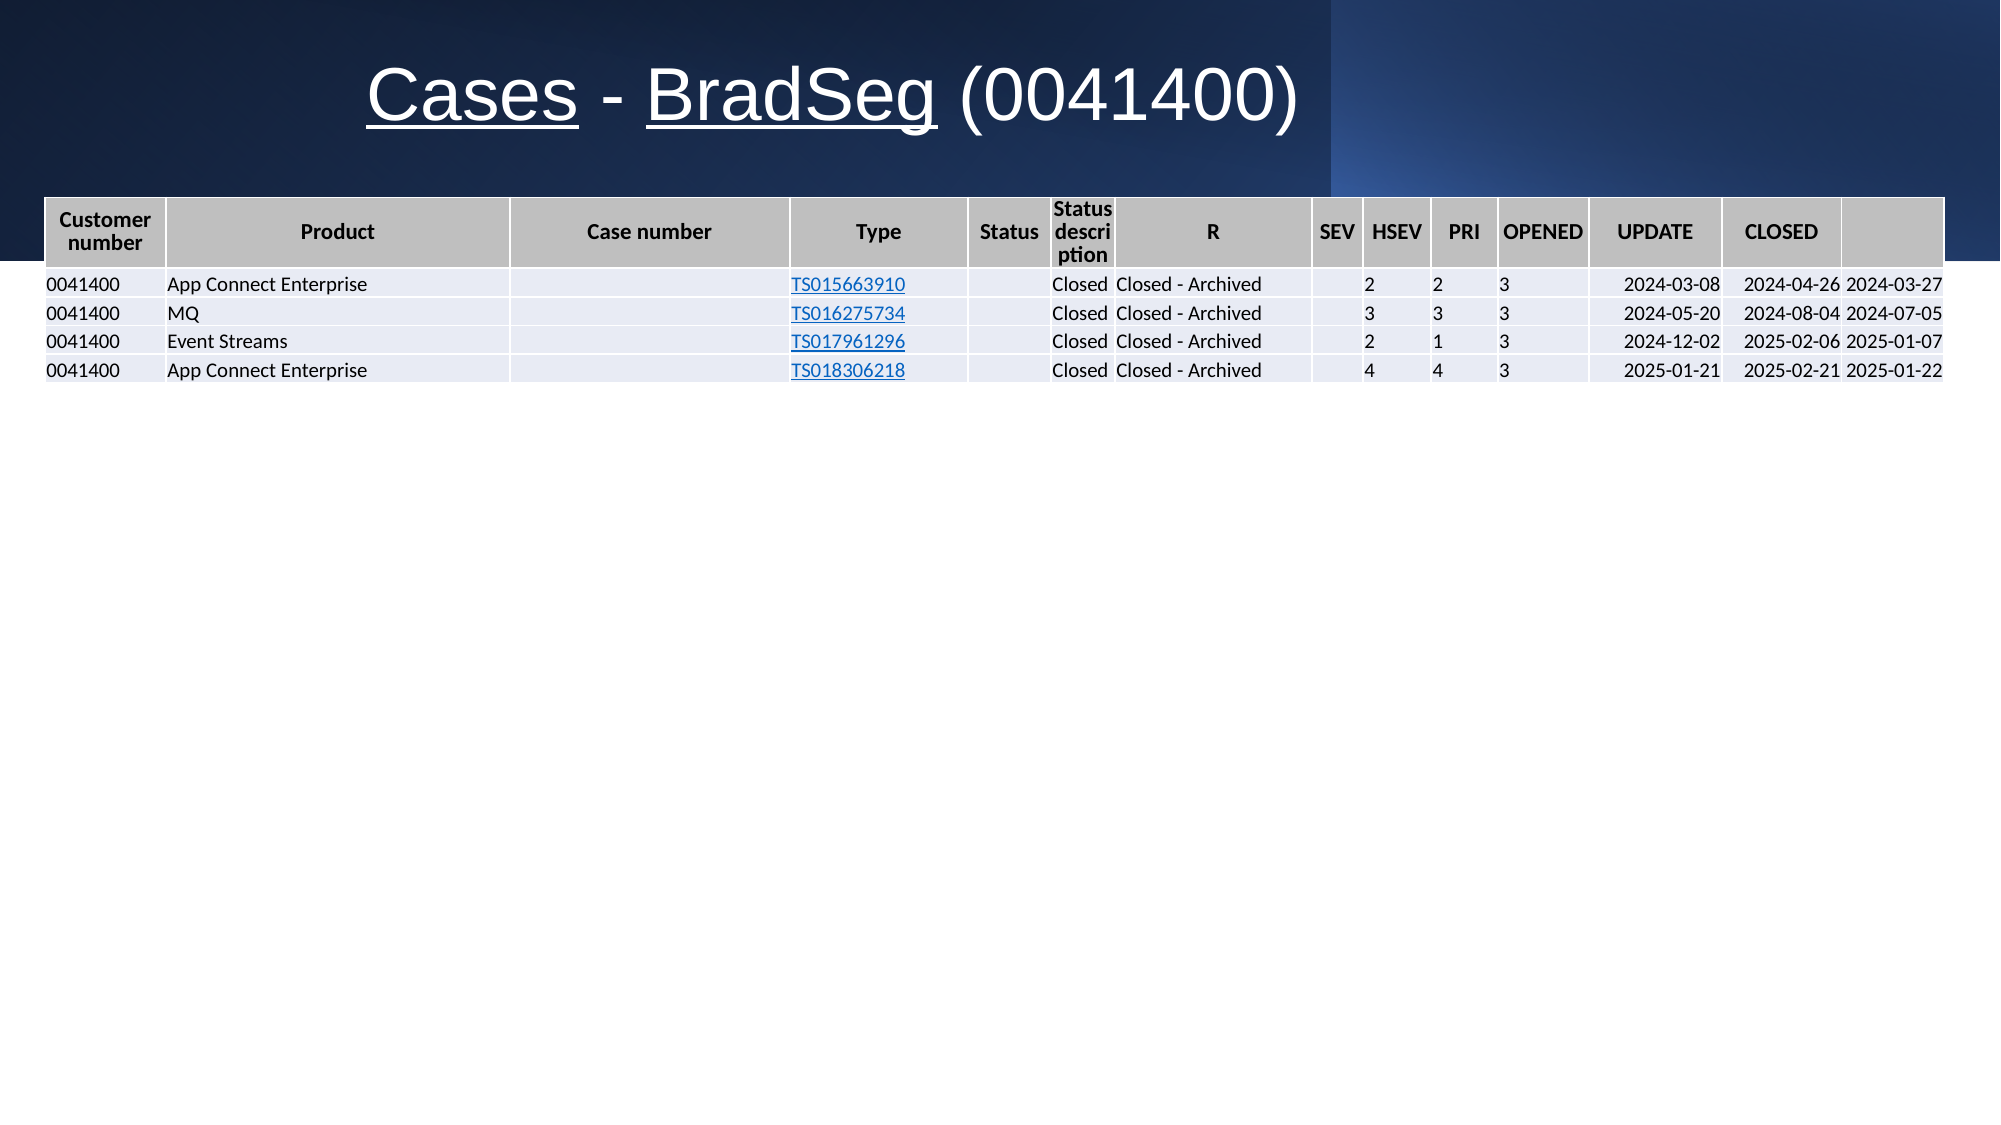

Cases - BradSeg (0041400)
| Customer number | Product | Case number | Type | Status | Status description | R | SEV | HSEV | PRI | OPENED | UPDATE | CLOSED |  |
| --- | --- | --- | --- | --- | --- | --- | --- | --- | --- | --- | --- | --- | --- |
| 0041400 | App Connect Enterprise |  | TS015663910 |  | Closed | Closed - Archived |  | 2 | 2 | 3 | 2024-03-08 | 2024-04-26 | 2024-03-27 |
| 0041400 | MQ |  | TS016275734 |  | Closed | Closed - Archived |  | 3 | 3 | 3 | 2024-05-20 | 2024-08-04 | 2024-07-05 |
| 0041400 | Event Streams |  | TS017961296 |  | Closed | Closed - Archived |  | 2 | 1 | 3 | 2024-12-02 | 2025-02-06 | 2025-01-07 |
| 0041400 | App Connect Enterprise |  | TS018306218 |  | Closed | Closed - Archived |  | 4 | 4 | 3 | 2025-01-21 | 2025-02-21 | 2025-01-22 |